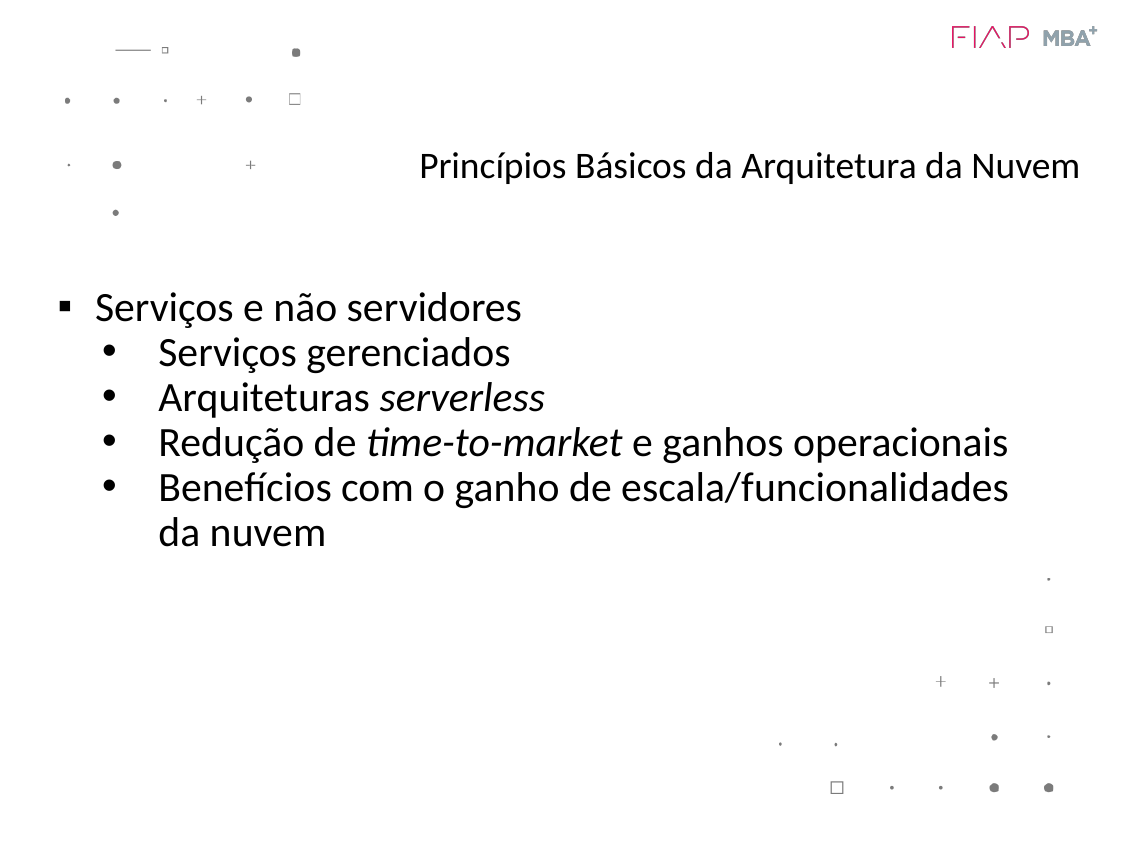

# Princípios Básicos da Arquitetura da Nuvem
Serviços e não servidores
Serviços gerenciados
Arquiteturas serverless
Redução de time-to-market e ganhos operacionais
Benefícios com o ganho de escala/funcionalidades da nuvem